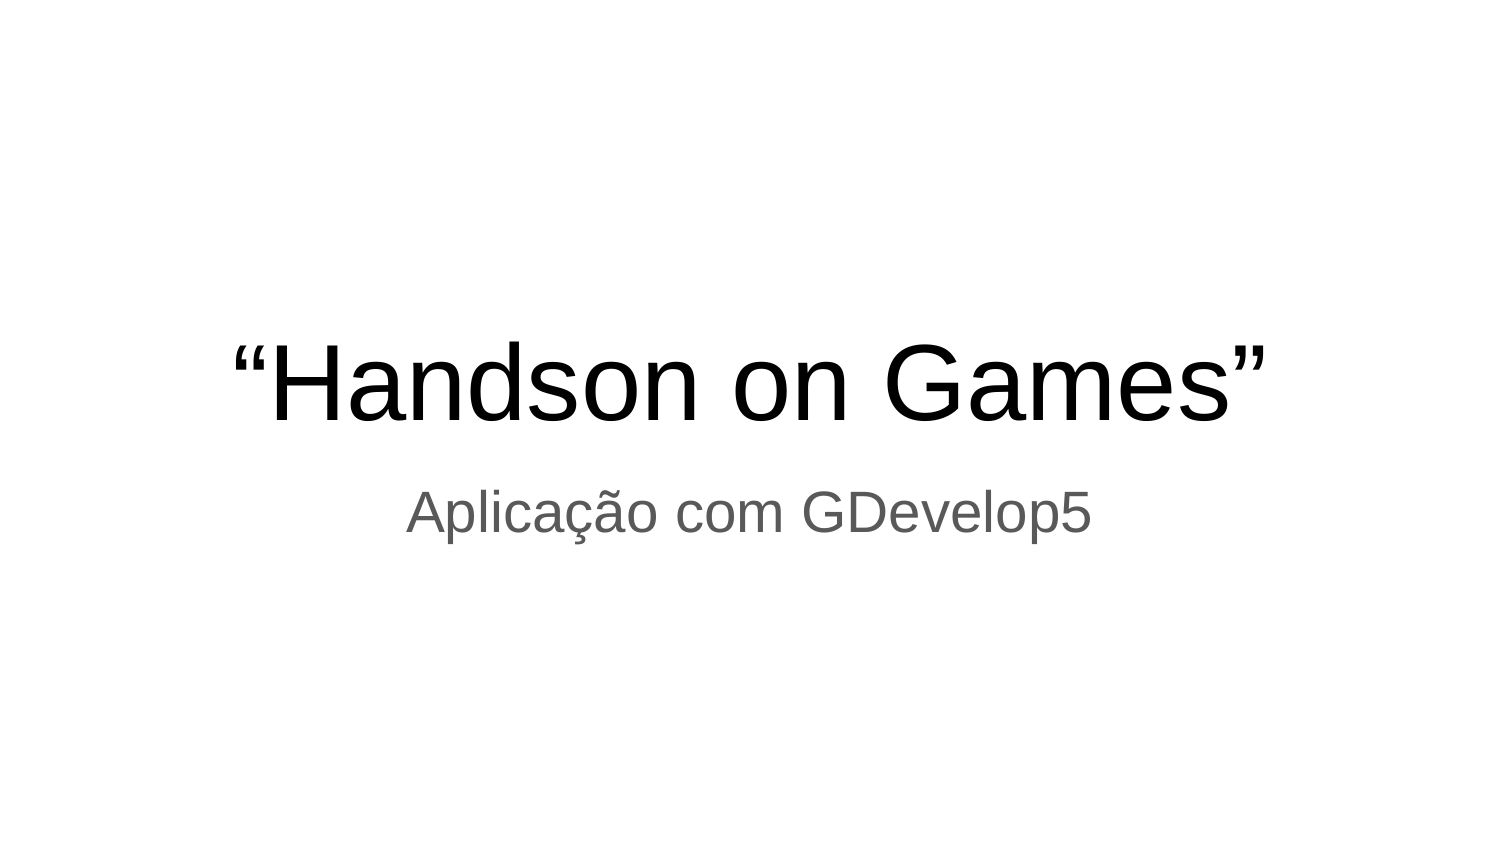

# “Handson on Games”
Aplicação com GDevelop5